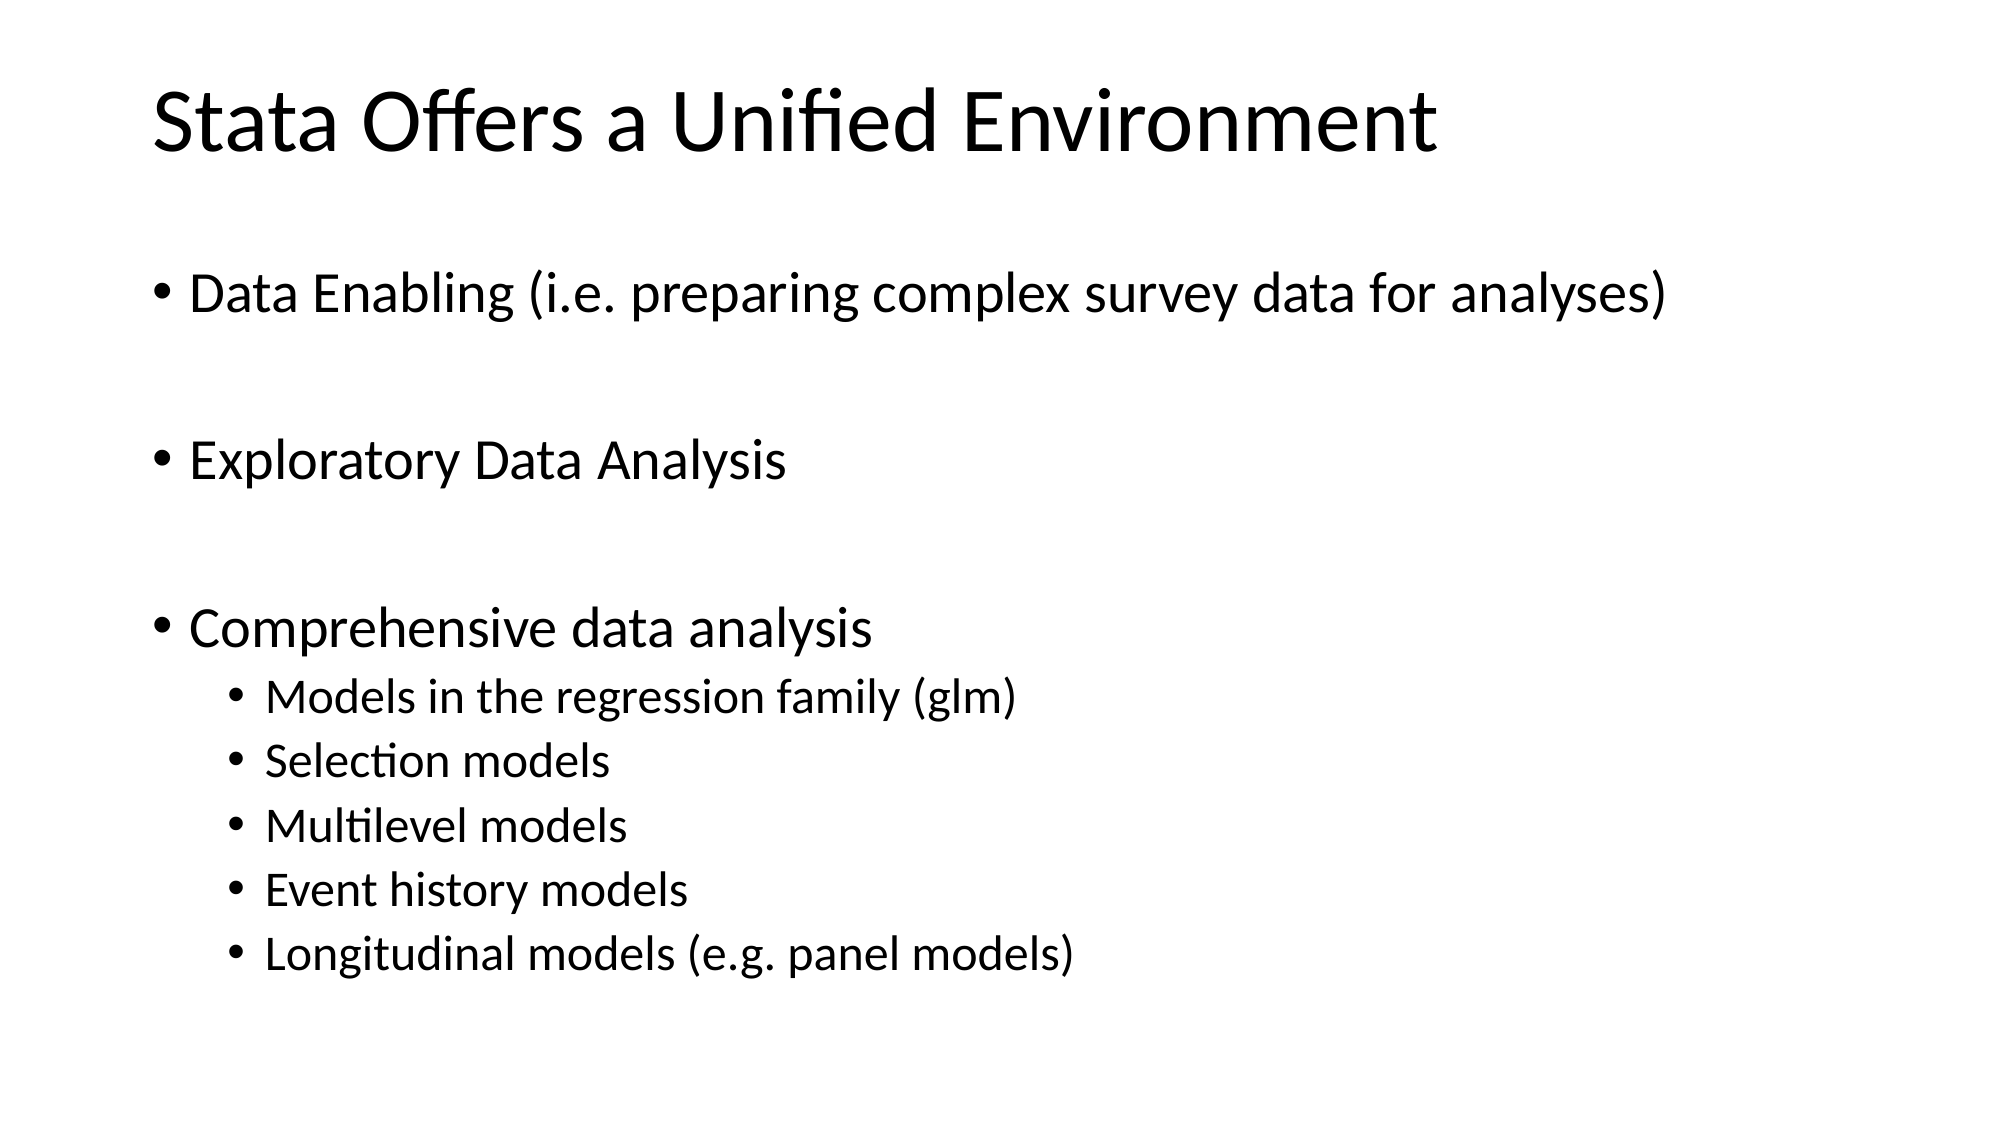

# Stata Offers a Unified Environment
Data Enabling (i.e. preparing complex survey data for analyses)

Exploratory Data Analysis

Comprehensive data analysis
Models in the regression family (glm)
Selection models
Multilevel models
Event history models
Longitudinal models (e.g. panel models)